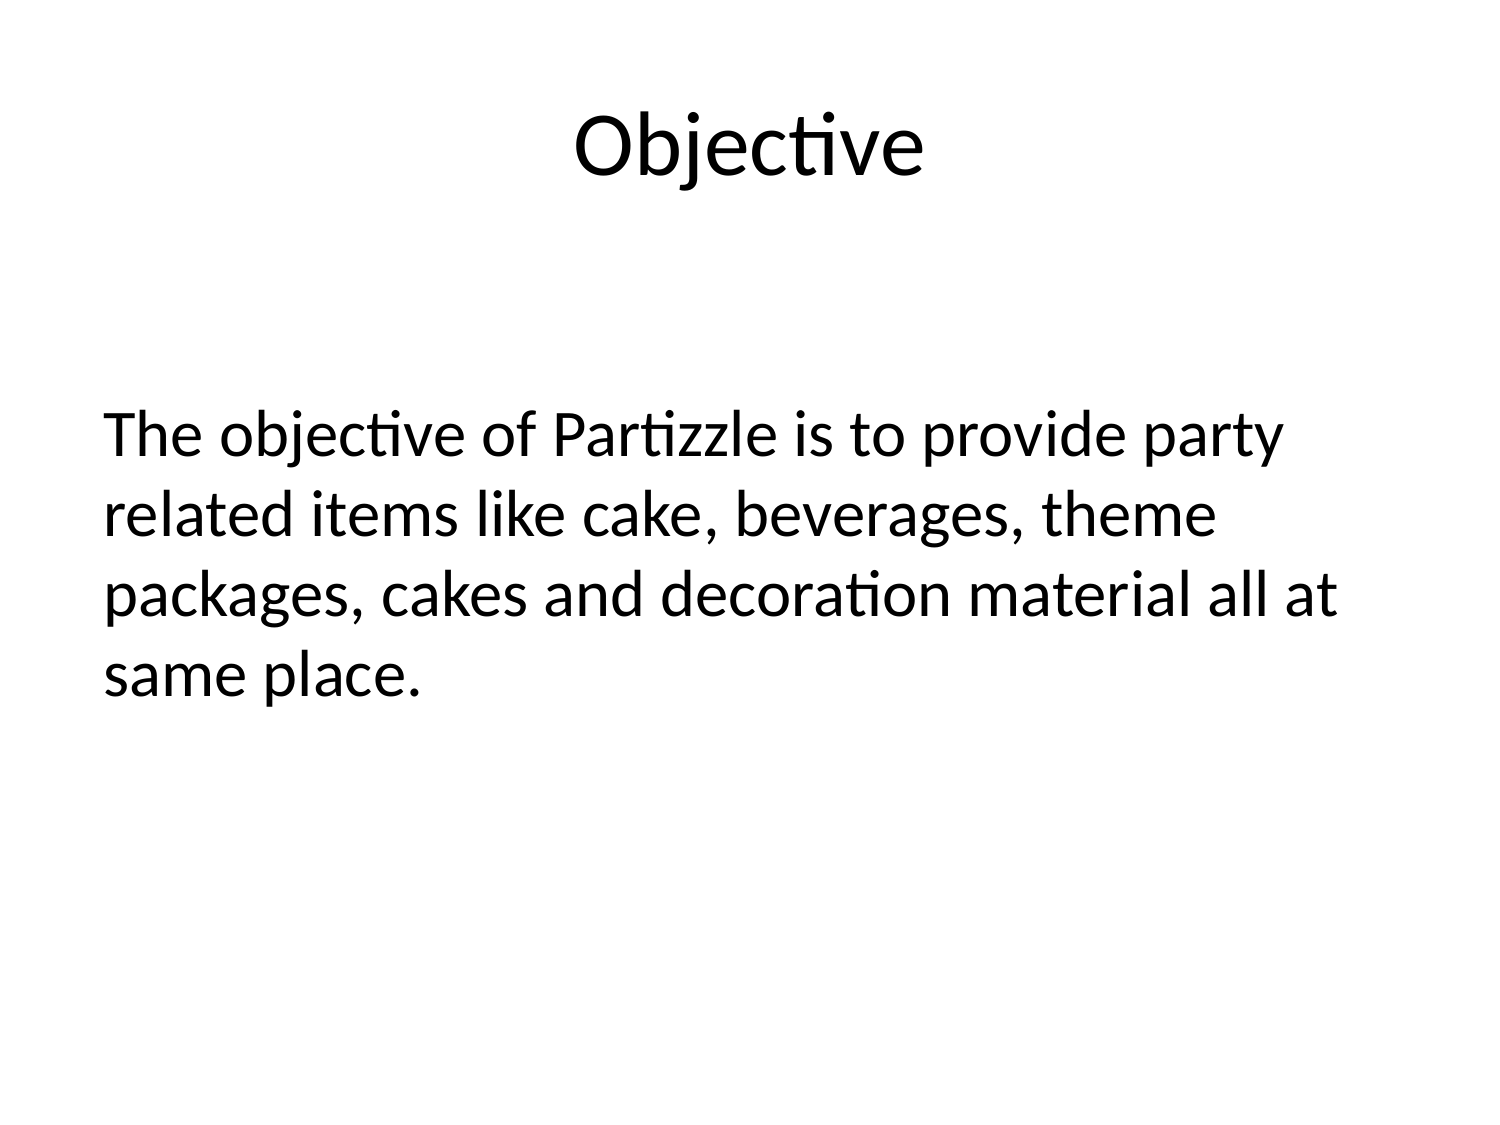

# Objective
The objective of Partizzle is to provide party related items like cake, beverages, theme packages, cakes and decoration material all at same place.